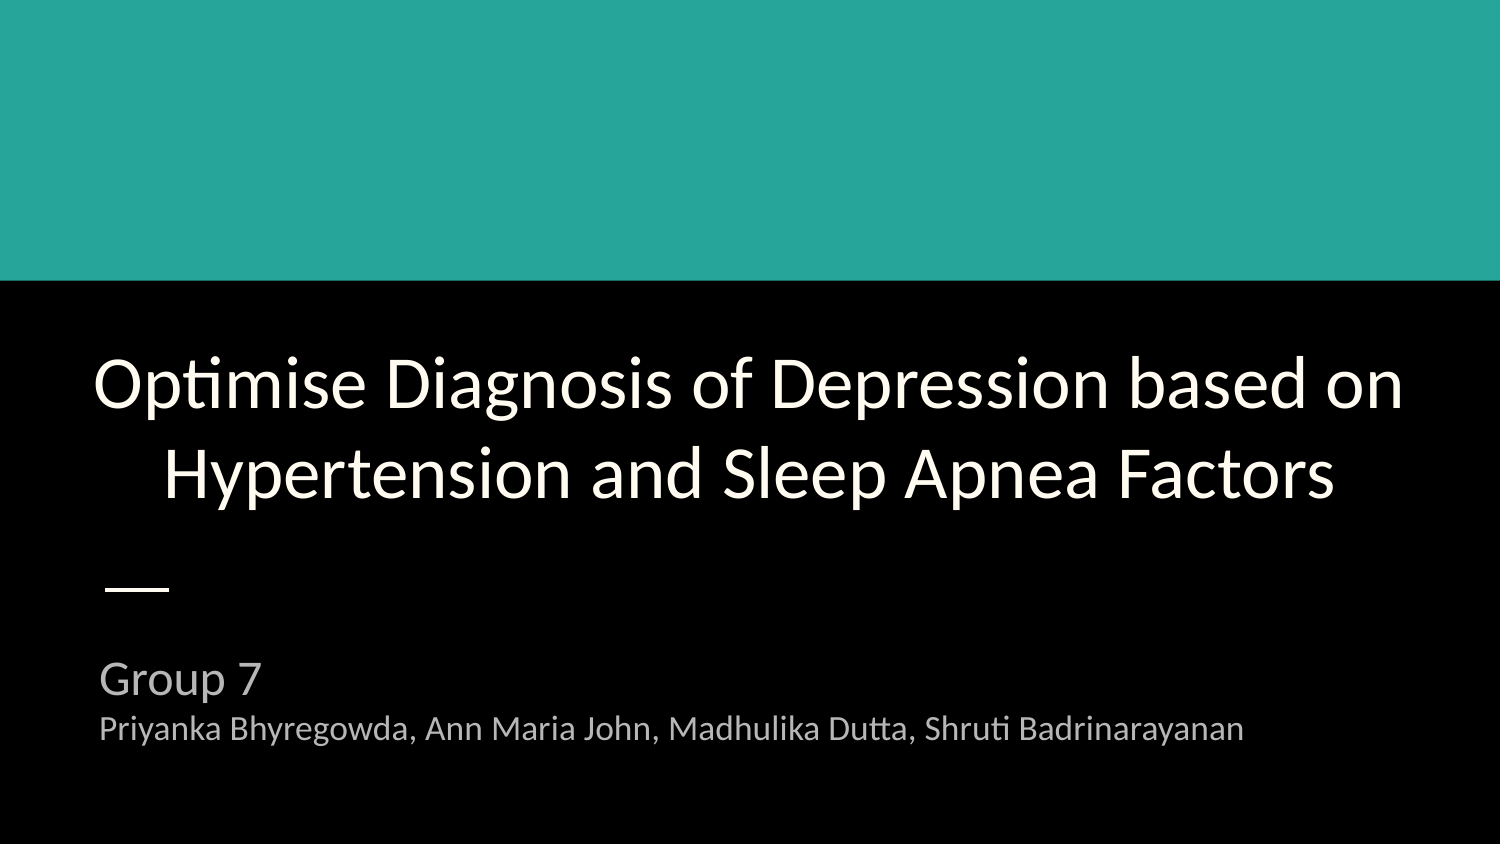

# Optimise Diagnosis of Depression based on Hypertension and Sleep Apnea Factors
Group 7
Priyanka Bhyregowda, Ann Maria John, Madhulika Dutta, Shruti Badrinarayanan